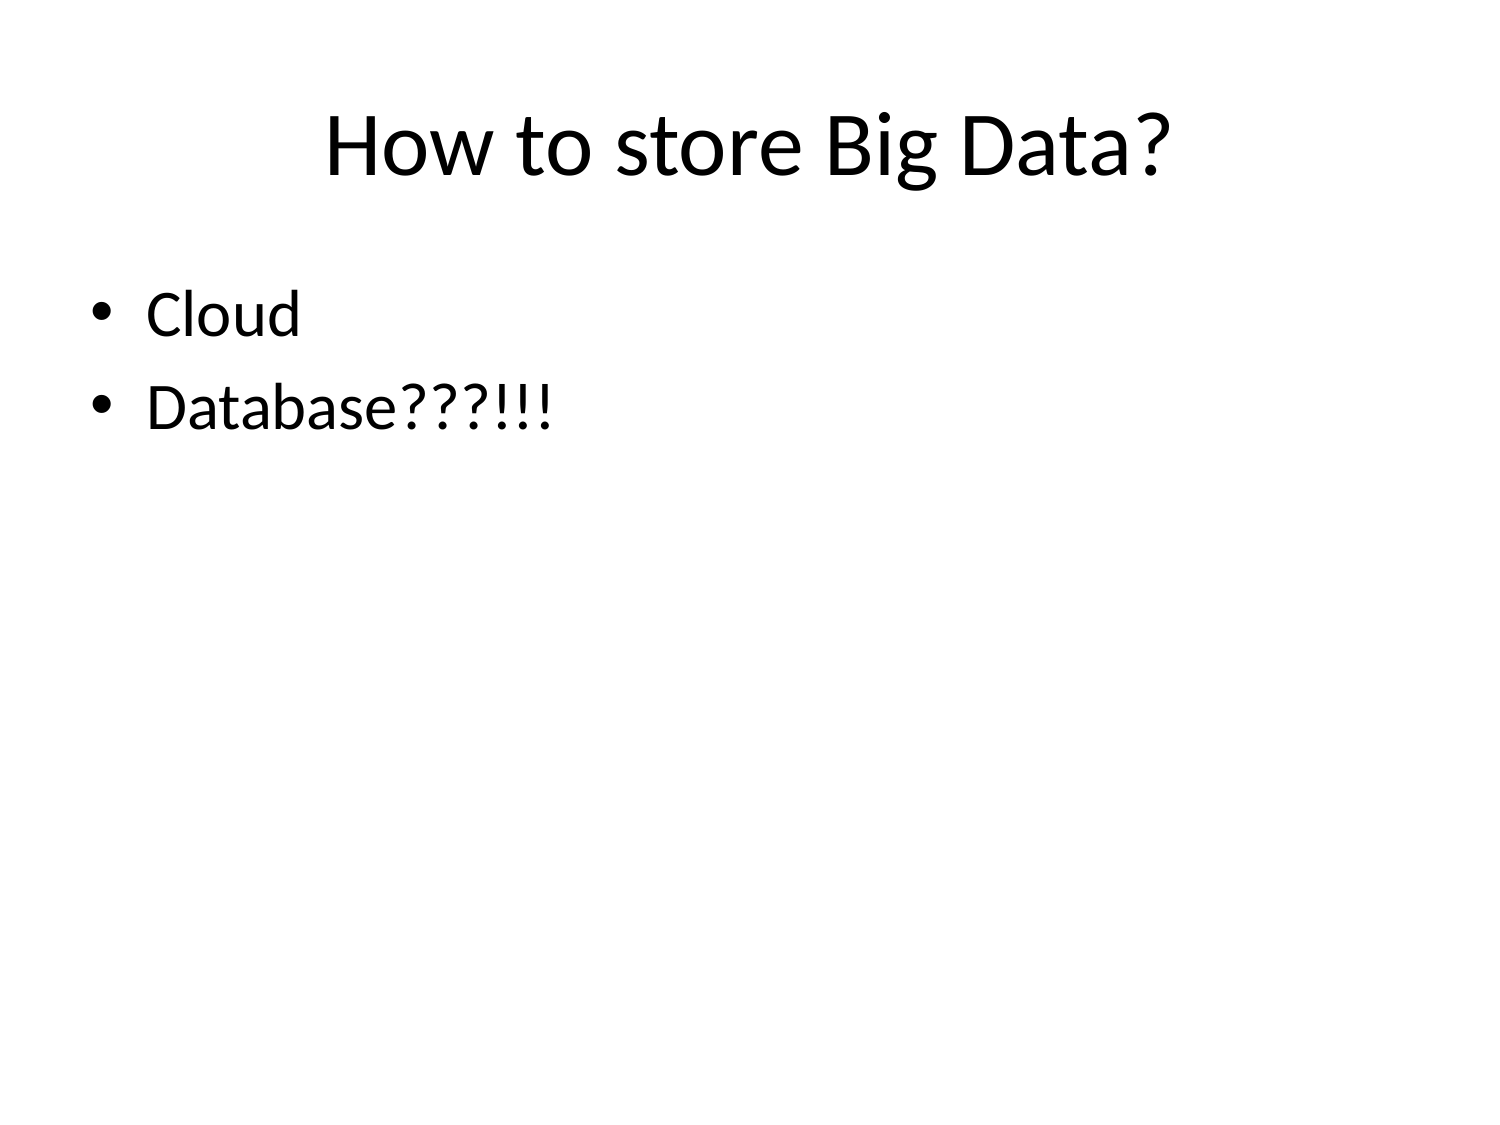

# How to store Big Data?
Cloud
Database???!!!